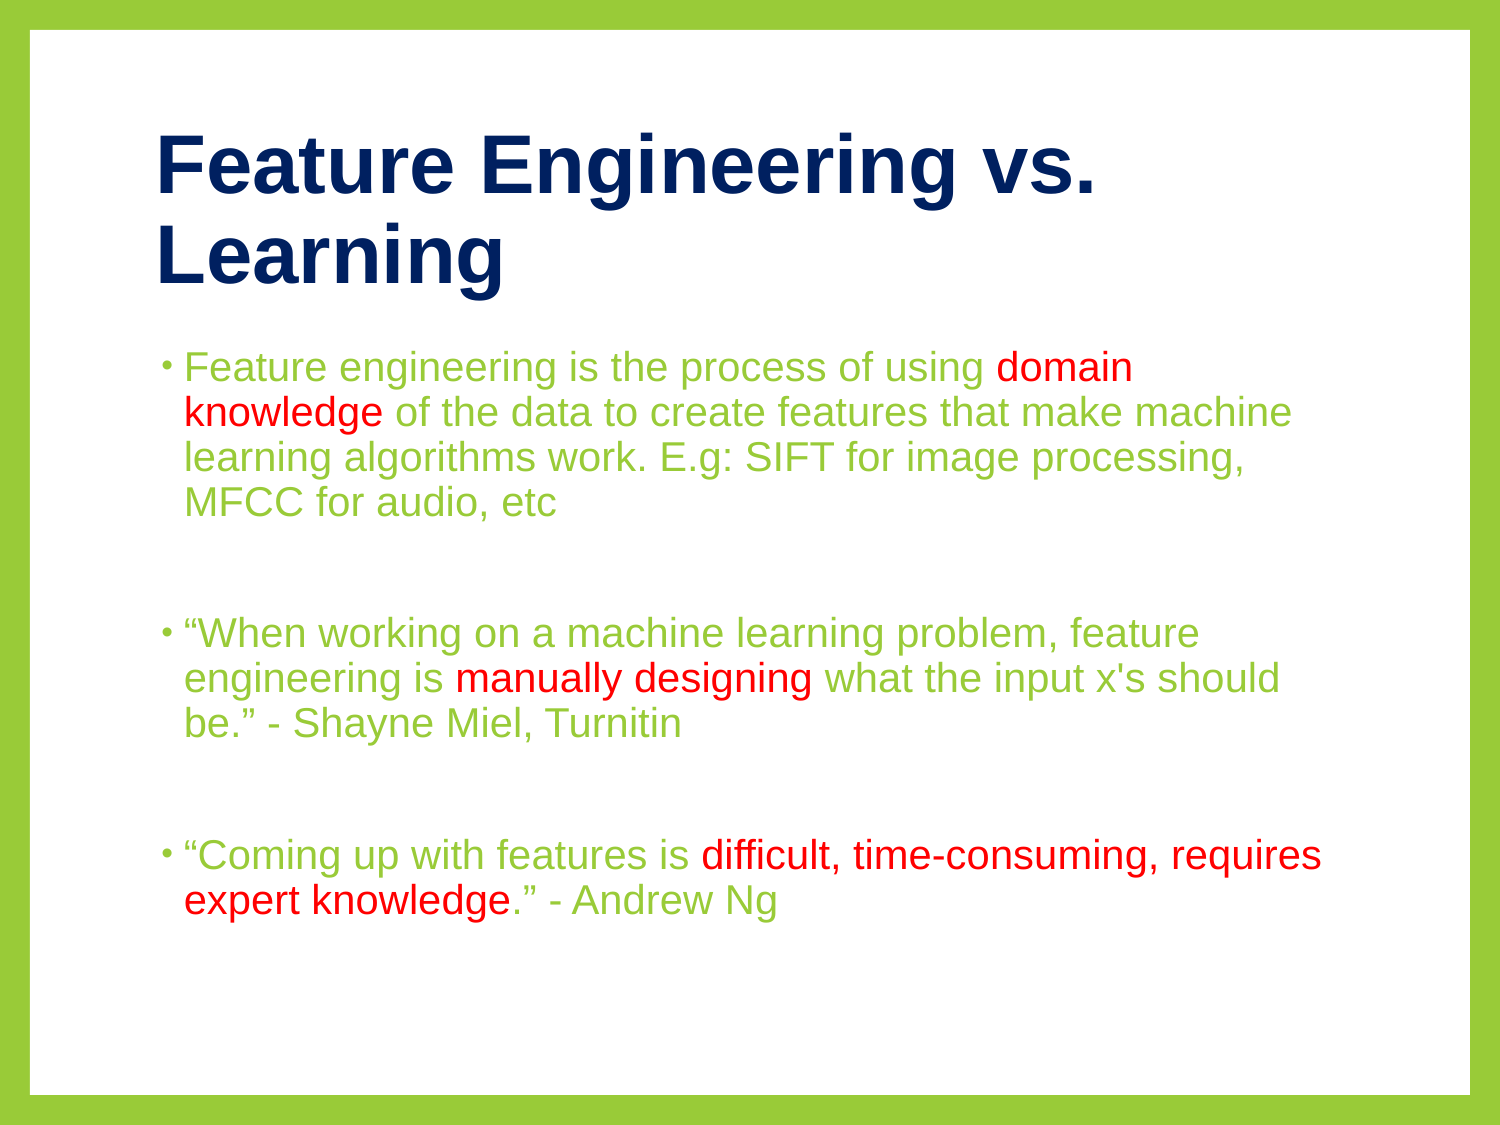

# Feature Engineering vs. Learning
Feature engineering is the process of using domain knowledge of the data to create features that make machine learning algorithms work. E.g: SIFT for image processing, MFCC for audio, etc

“When working on a machine learning problem, feature engineering is manually designing what the input x's should be.” - Shayne Miel, Turnitin

“Coming up with features is difficult, time-consuming, requires expert knowledge.” - Andrew Ng